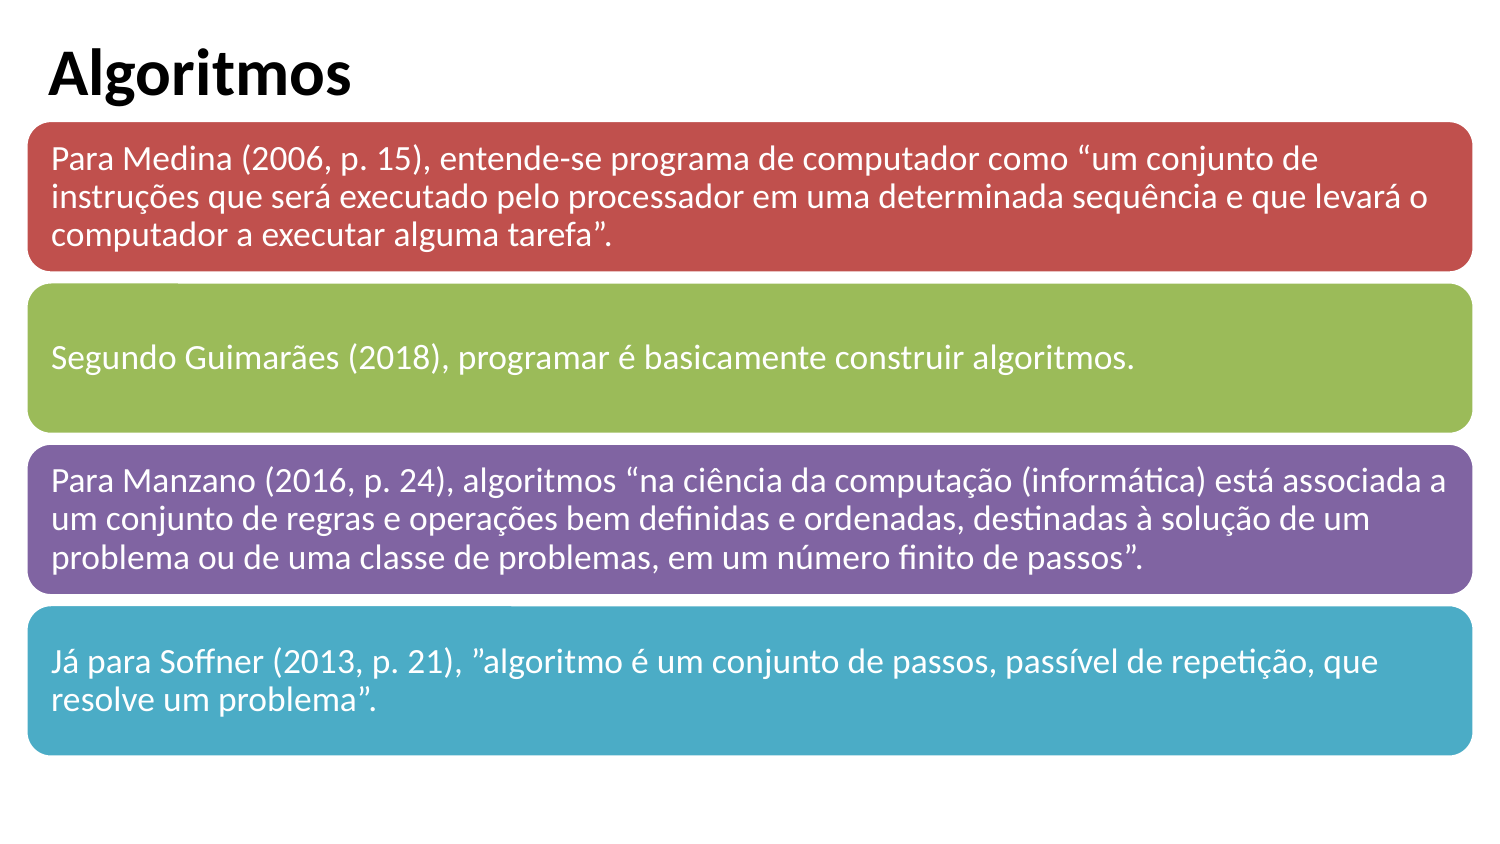

Algoritmos
Para Medina (2006, p. 15), entende-se programa de computador como “um conjunto de instruções que será executado pelo processador em uma determinada sequência e que levará o computador a executar alguma tarefa”.
Segundo Guimarães (2018), programar é basicamente construir algoritmos.
Para Manzano (2016, p. 24), algoritmos “na ciência da computação (informática) está associada a um conjunto de regras e operações bem definidas e ordenadas, destinadas à solução de um problema ou de uma classe de problemas, em um número finito de passos”.
Já para Soffner (2013, p. 21), ”algoritmo é um conjunto de passos, passível de repetição, que resolve um problema”.